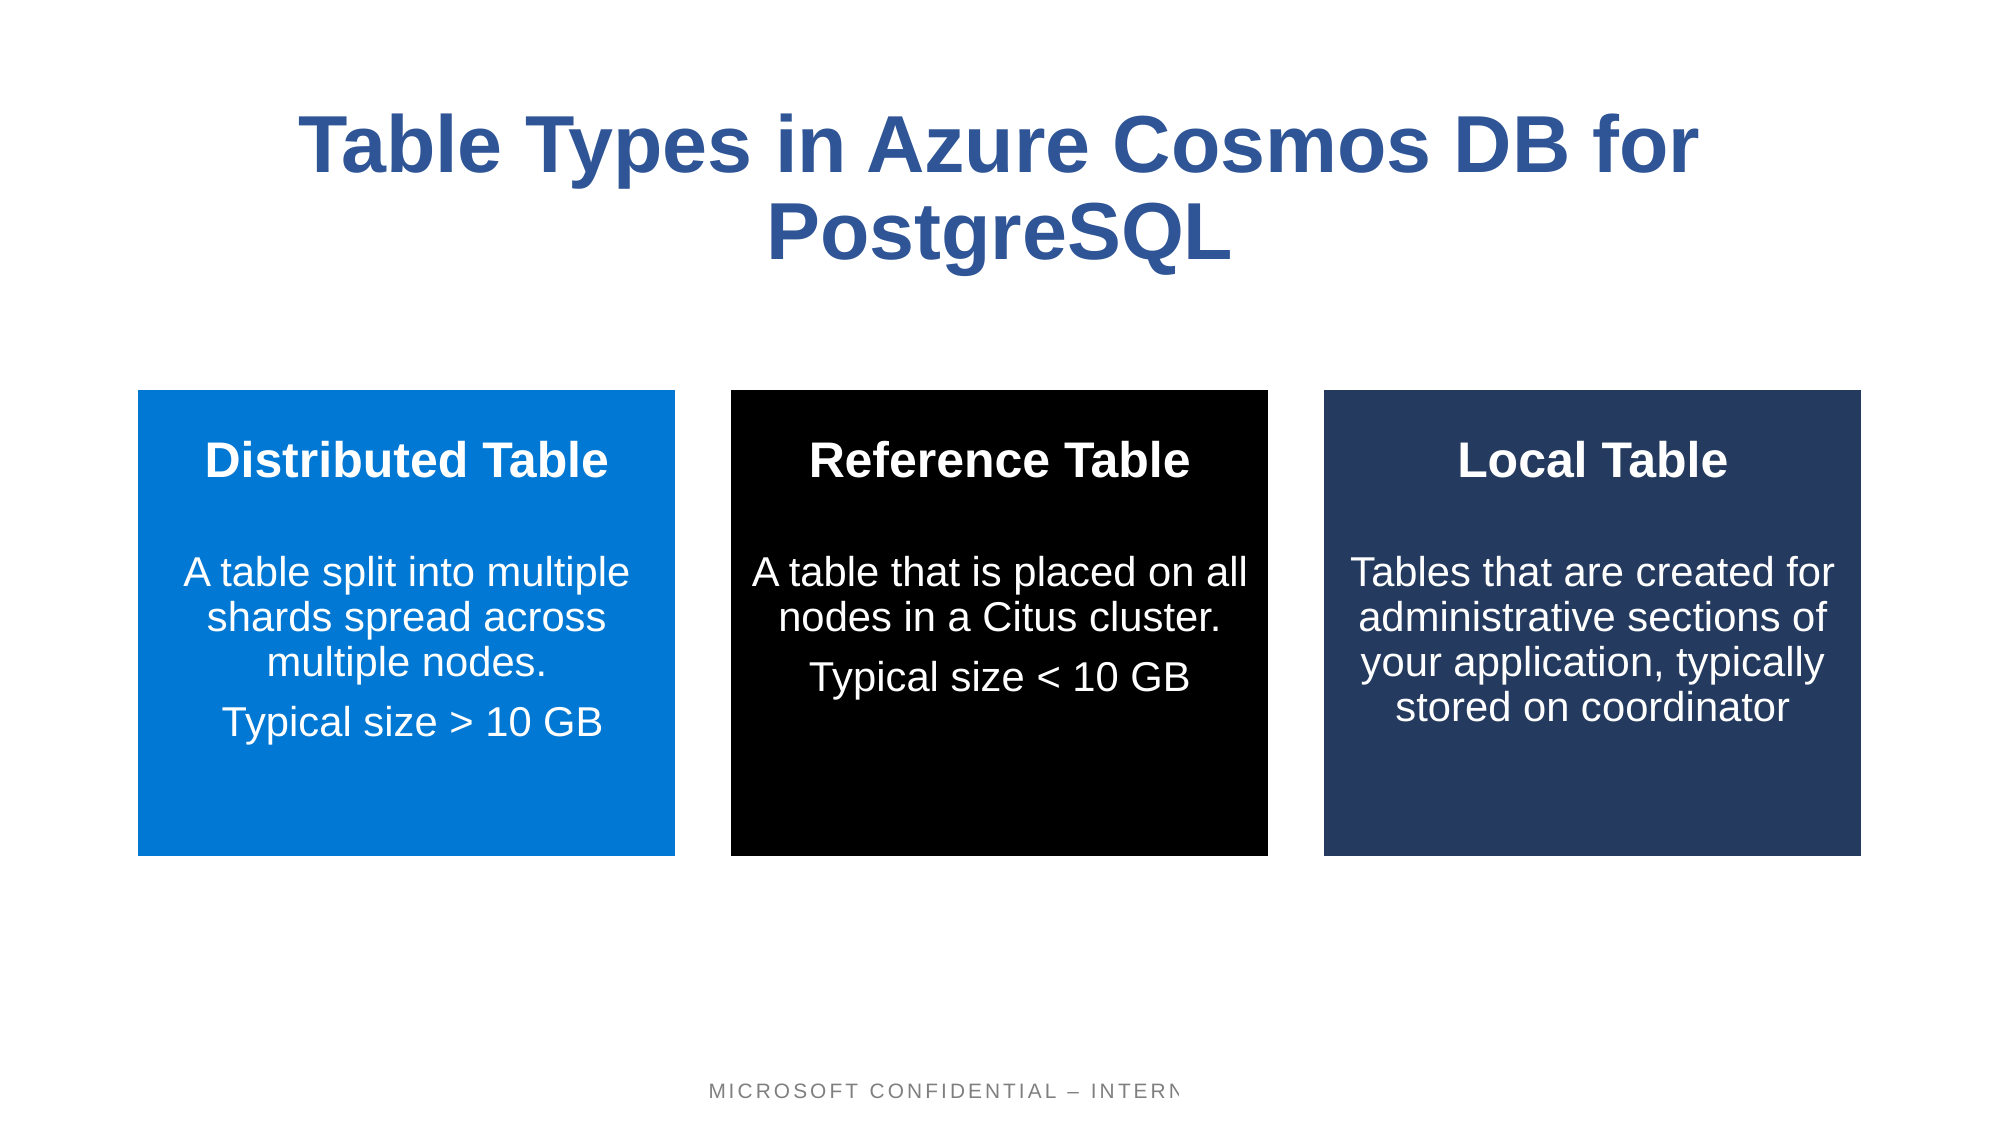

# Table Types in Azure Cosmos DB for PostgreSQL
Distributed Table
A table split into multiple shards spread across multiple nodes.
 Typical size > 10 GB
Reference Table
A table that is placed on all nodes in a Citus cluster.
Typical size < 10 GB
Local Table
Tables that are created for administrative sections of your application, typically stored on coordinator